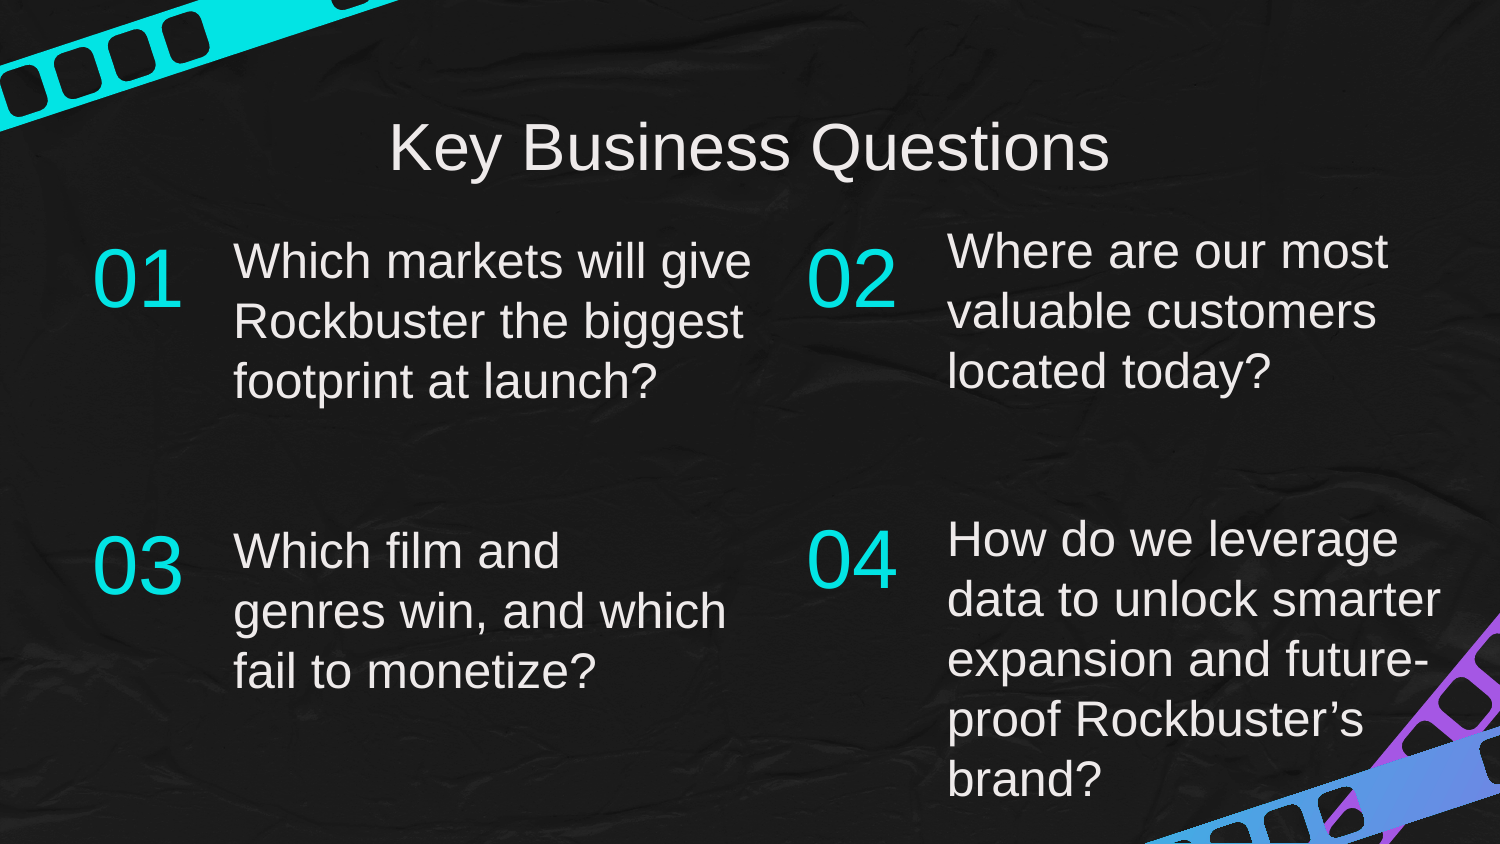

# Key Business Questions
01
02
Which markets will give Rockbuster the biggest footprint at launch?
Where are our most valuable customers located today?
04
03
Which film and genres win, and which fail to monetize?
How do we leverage data to unlock smarter expansion and future-proof Rockbuster’s brand?